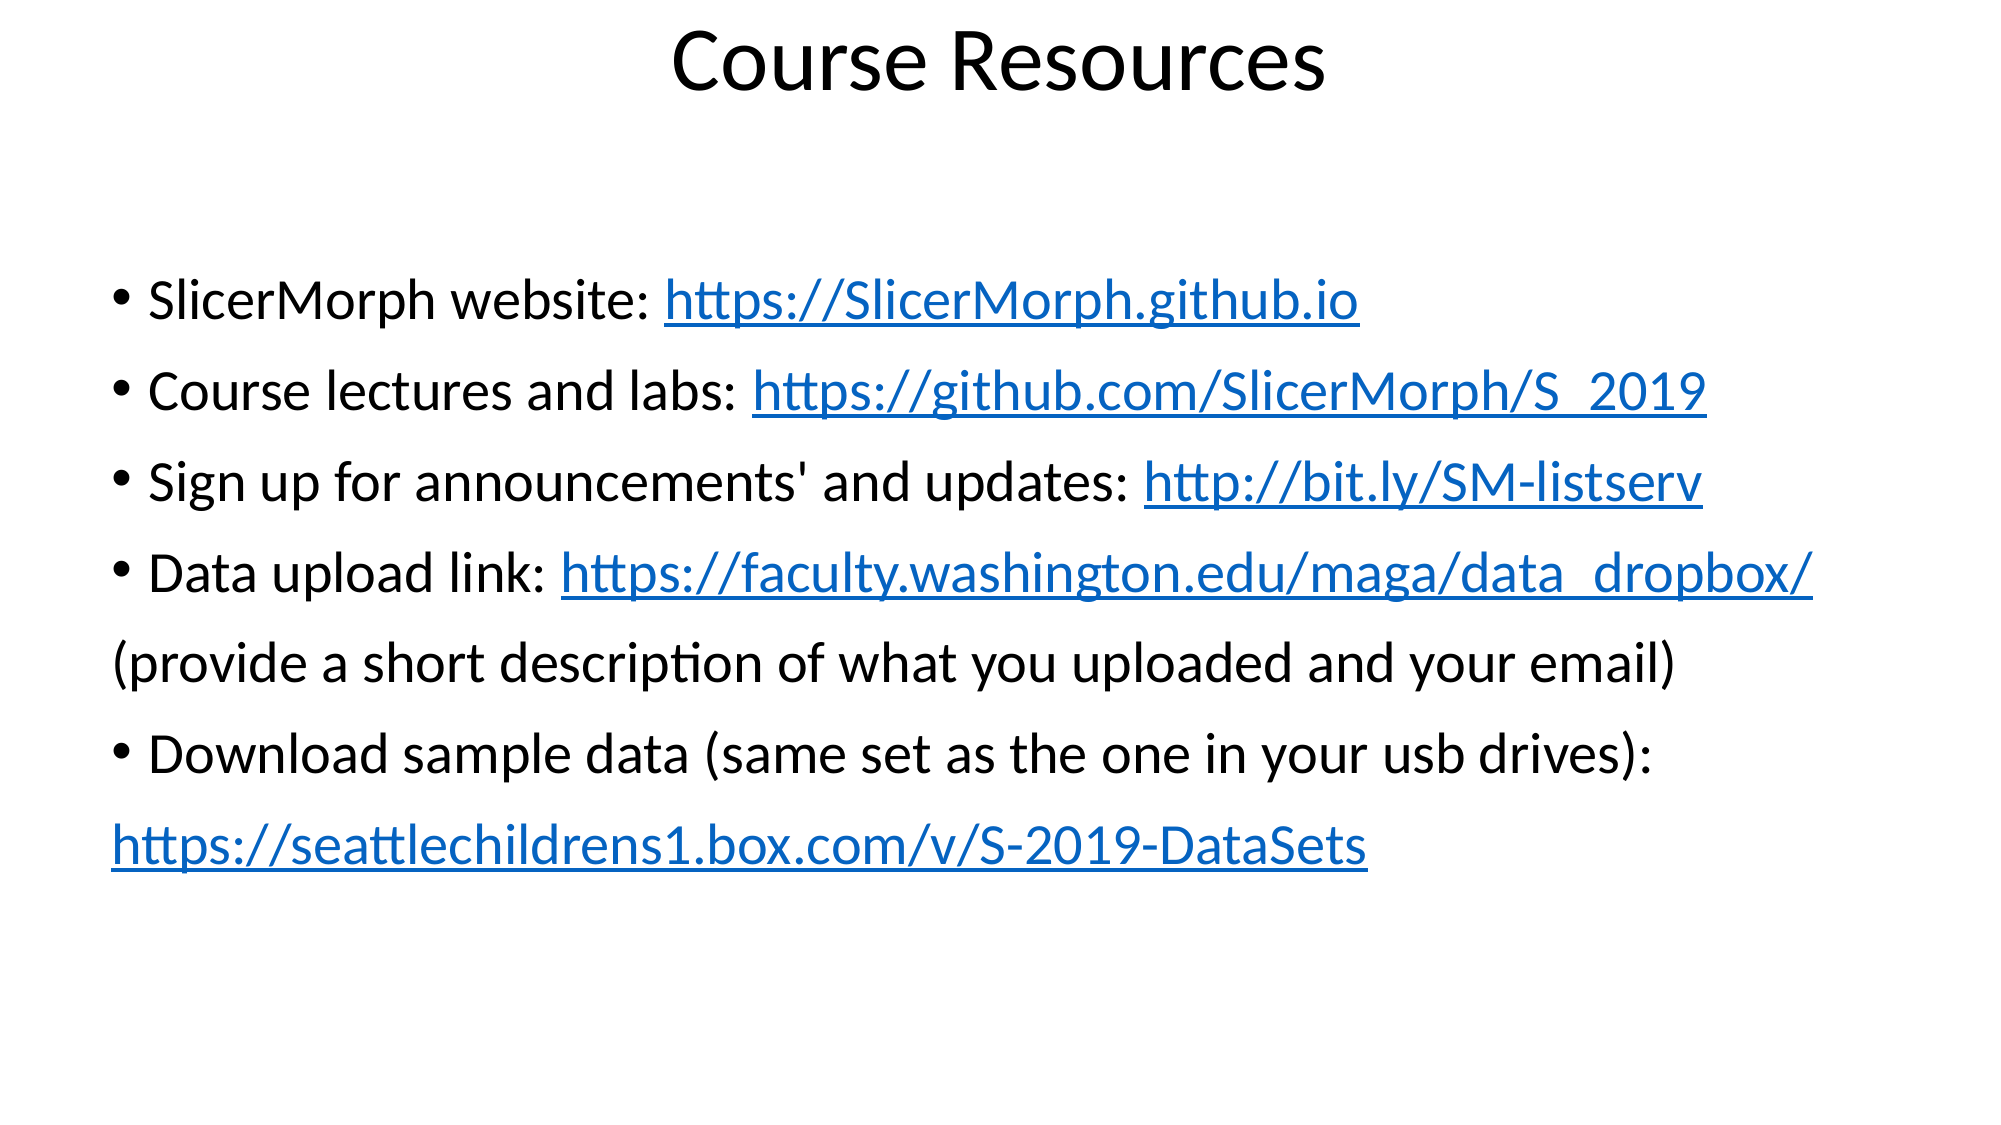

# Course Resources
SlicerMorph website: https://SlicerMorph.github.io
Course lectures and labs: https://github.com/SlicerMorph/S_2019
Sign up for announcements' and updates: http://bit.ly/SM-listserv
Data upload link: https://faculty.washington.edu/maga/data_dropbox/
(provide a short description of what you uploaded and your email)
Download sample data (same set as the one in your usb drives):
https://seattlechildrens1.box.com/v/S-2019-DataSets